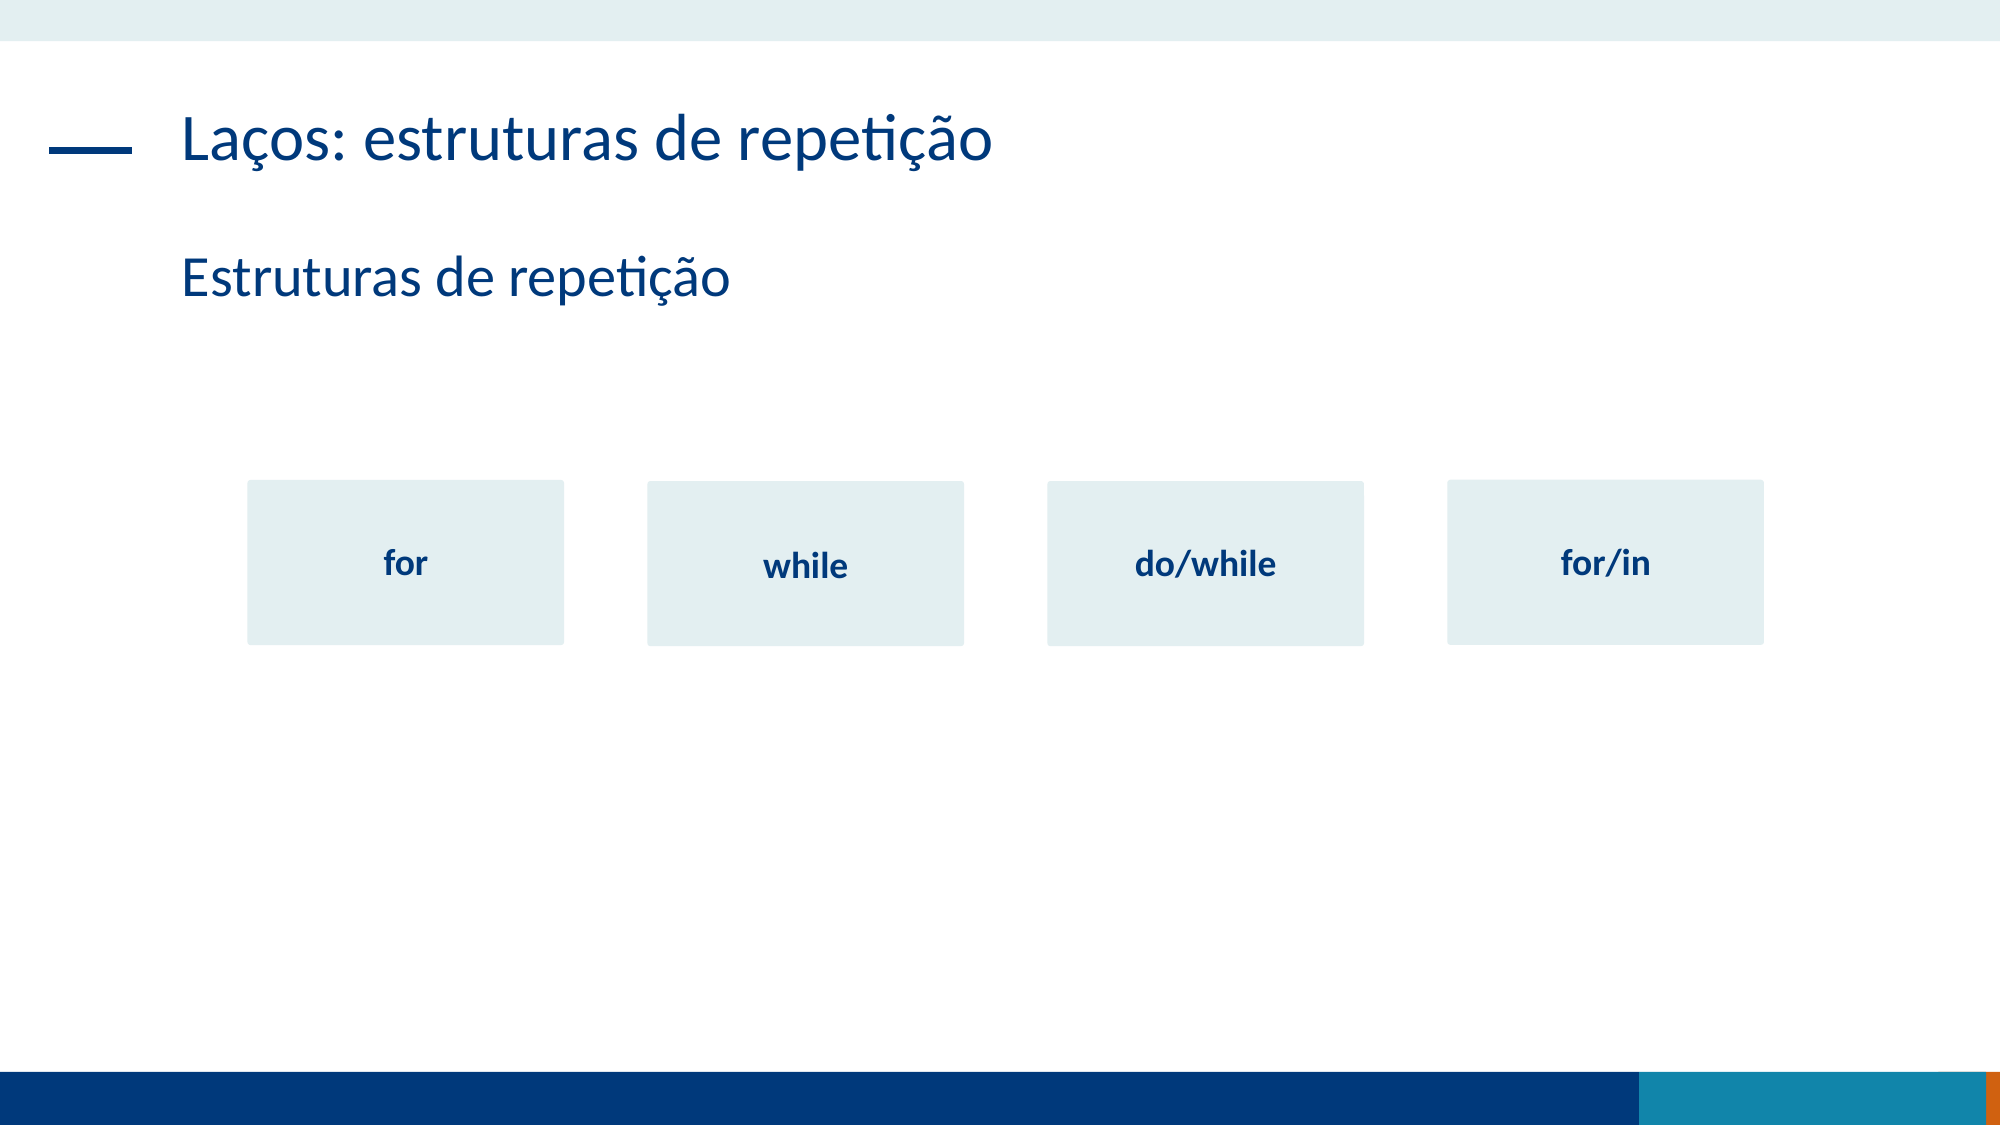

Laços: estruturas de repetição
Estruturas de repetição

for/in

for

while

do/while